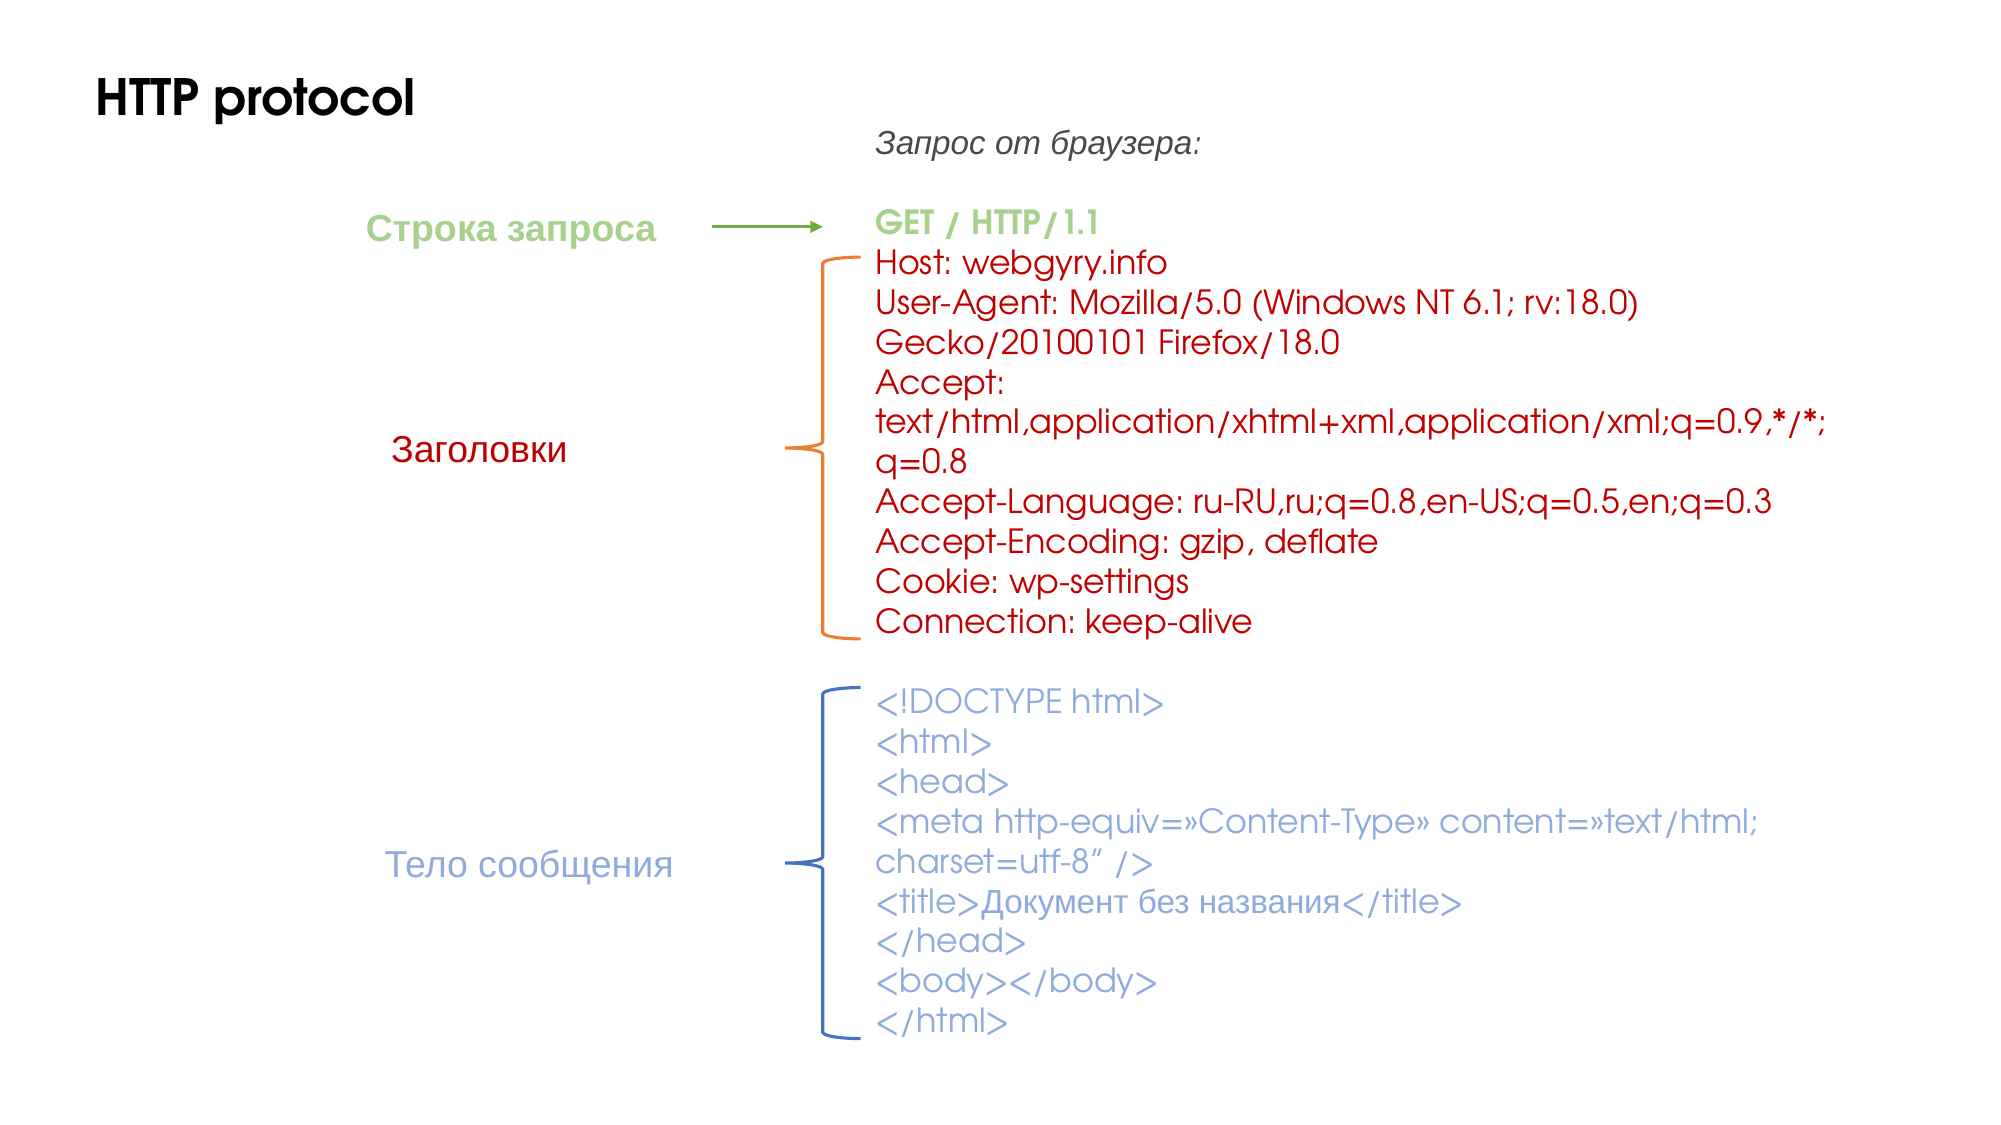

HTTP protocol
Запрос от браузера:

GET / HTTP/1.1
Host: webgyry.info
User-Agent: Mozilla/5.0 (Windows NT 6.1; rv:18.0) Gecko/20100101 Firefox/18.0
Accept: text/html,application/xhtml+xml,application/xml;q=0.9,*/*;q=0.8
Accept-Language: ru-RU,ru;q=0.8,en-US;q=0.5,en;q=0.3
Accept-Encoding: gzip, deflate
Cookie: wp-settings
Connection: keep-alive

<!DOCTYPE html>
<html>
<head>
<meta http-equiv=»Content-Type» content=»text/html; charset=utf-8″ />
<title>Документ без названия</title>
</head>
<body></body>
</html>

Строка запроса

Заголовки

Тело сообщения